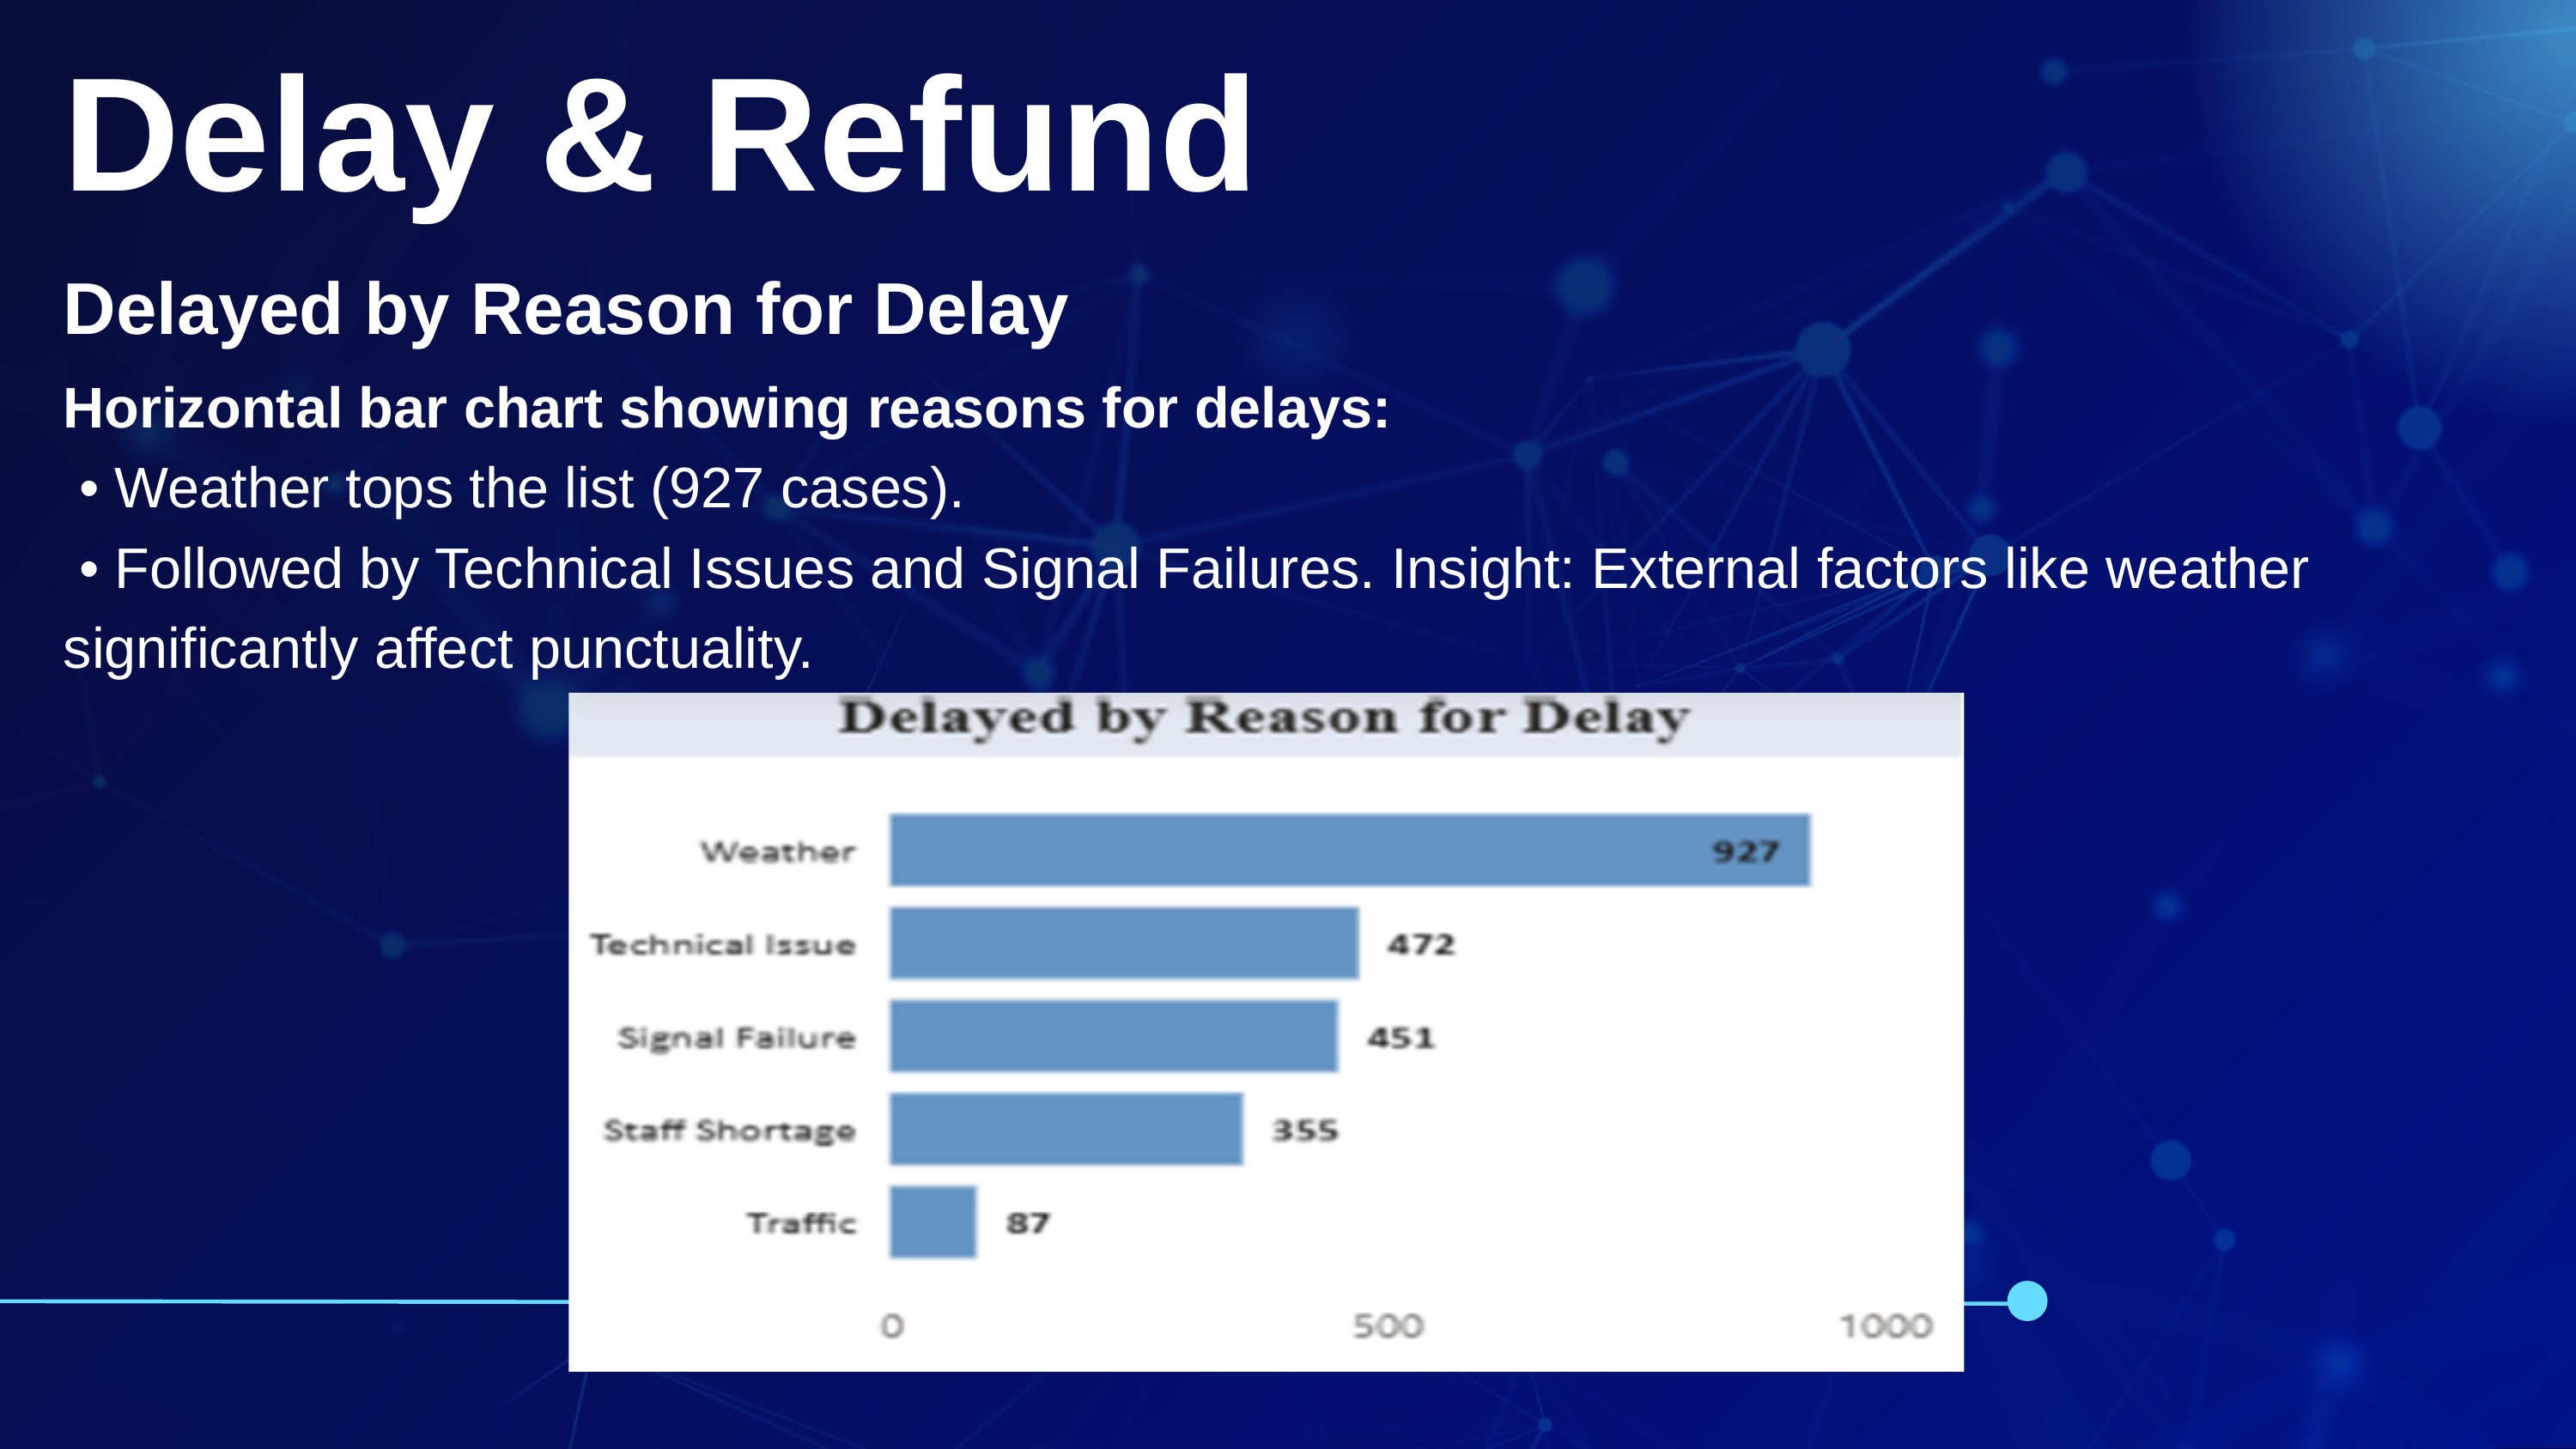

Delay & Refund
Delayed by Reason for Delay
Horizontal bar chart showing reasons for delays:
 • Weather tops the list (927 cases).
 • Followed by Technical Issues and Signal Failures. Insight: External factors like weather significantly affect punctuality.